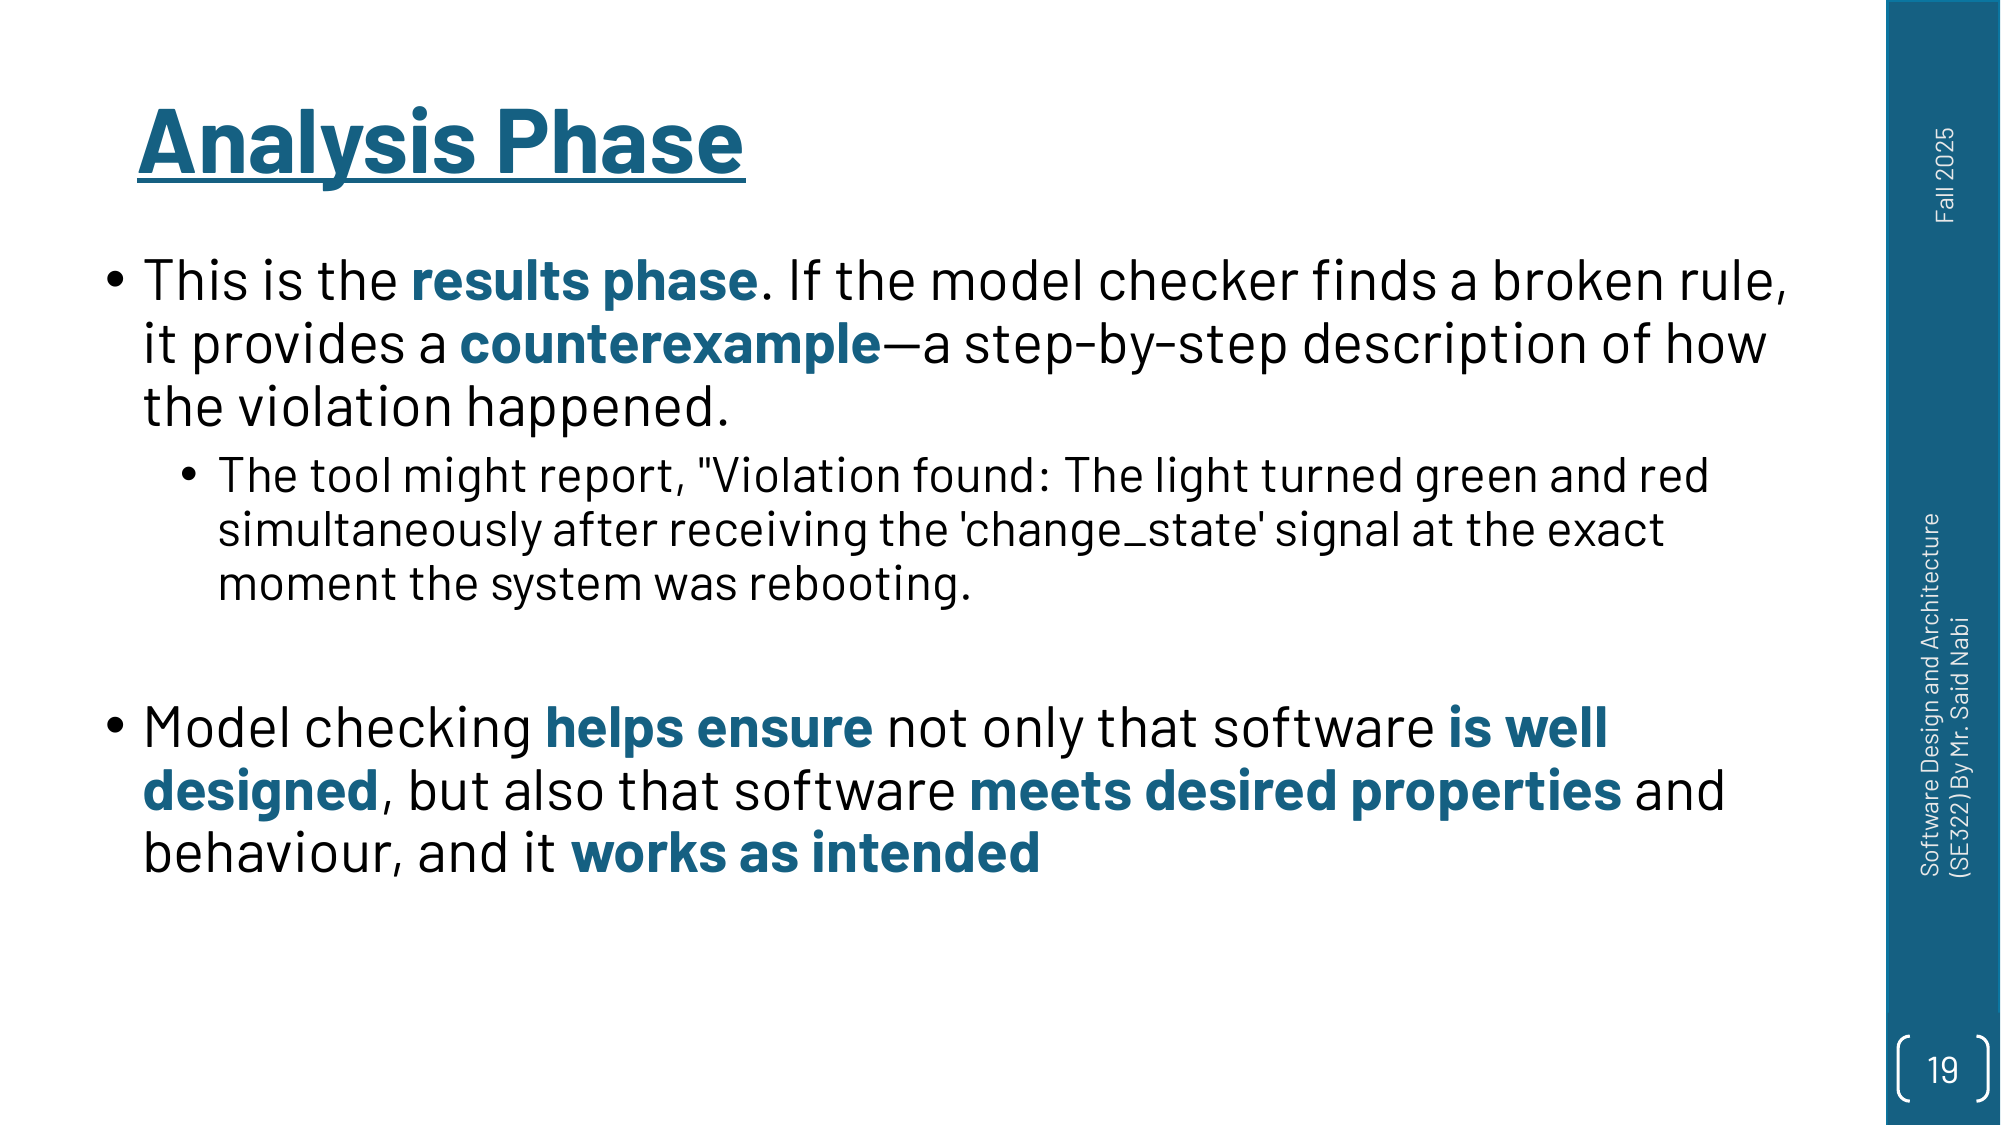

Analysis Phase

This is the results phase. If the model checker finds a broken rule, it provides a counterexample—a step-by-step description of how the violation happened.
The tool might report, "Violation found: The light turned green and red simultaneously after receiving the 'change_state' signal at the exact moment the system was rebooting.

Model checking helps ensure not only that software is well designed, but also that software meets desired properties and behaviour, and it works as intended